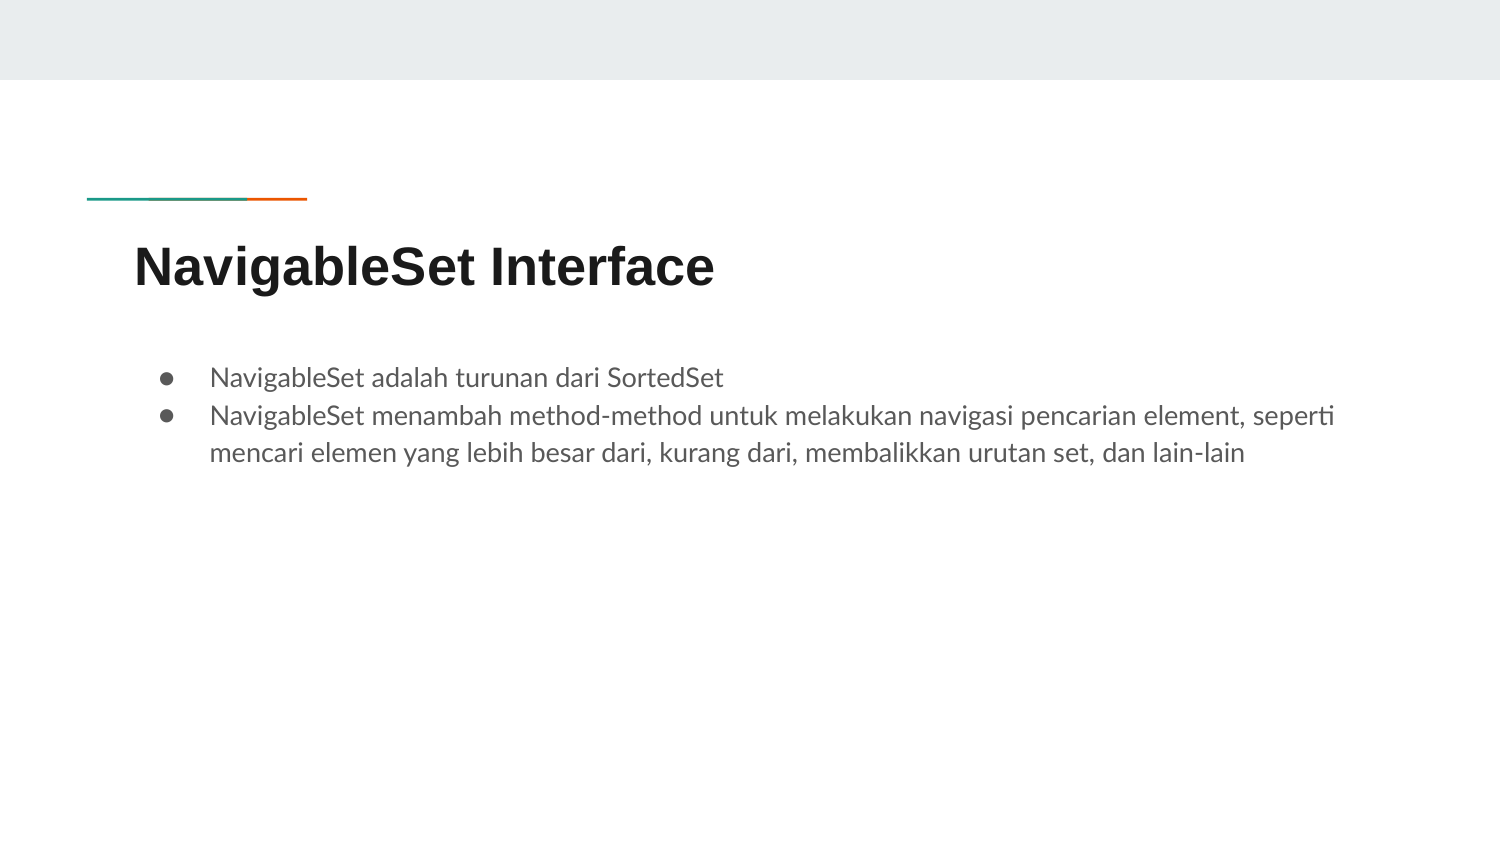

# NavigableSet Interface
NavigableSet adalah turunan dari SortedSet
NavigableSet menambah method-method untuk melakukan navigasi pencarian element, seperti mencari elemen yang lebih besar dari, kurang dari, membalikkan urutan set, dan lain-lain